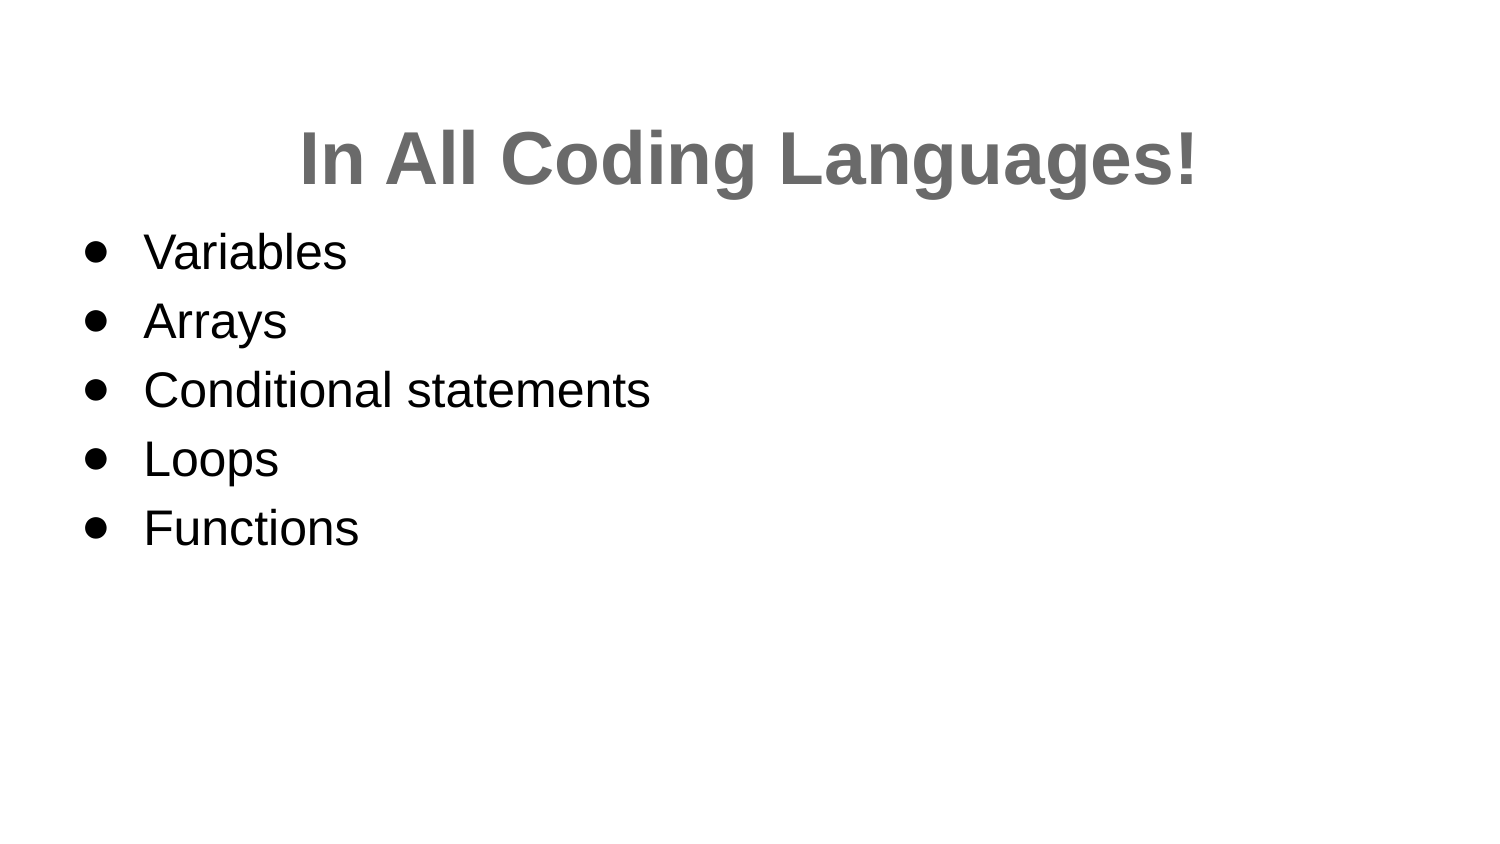

In All Coding Languages!
Variables
Arrays
Conditional statements
Loops
Functions